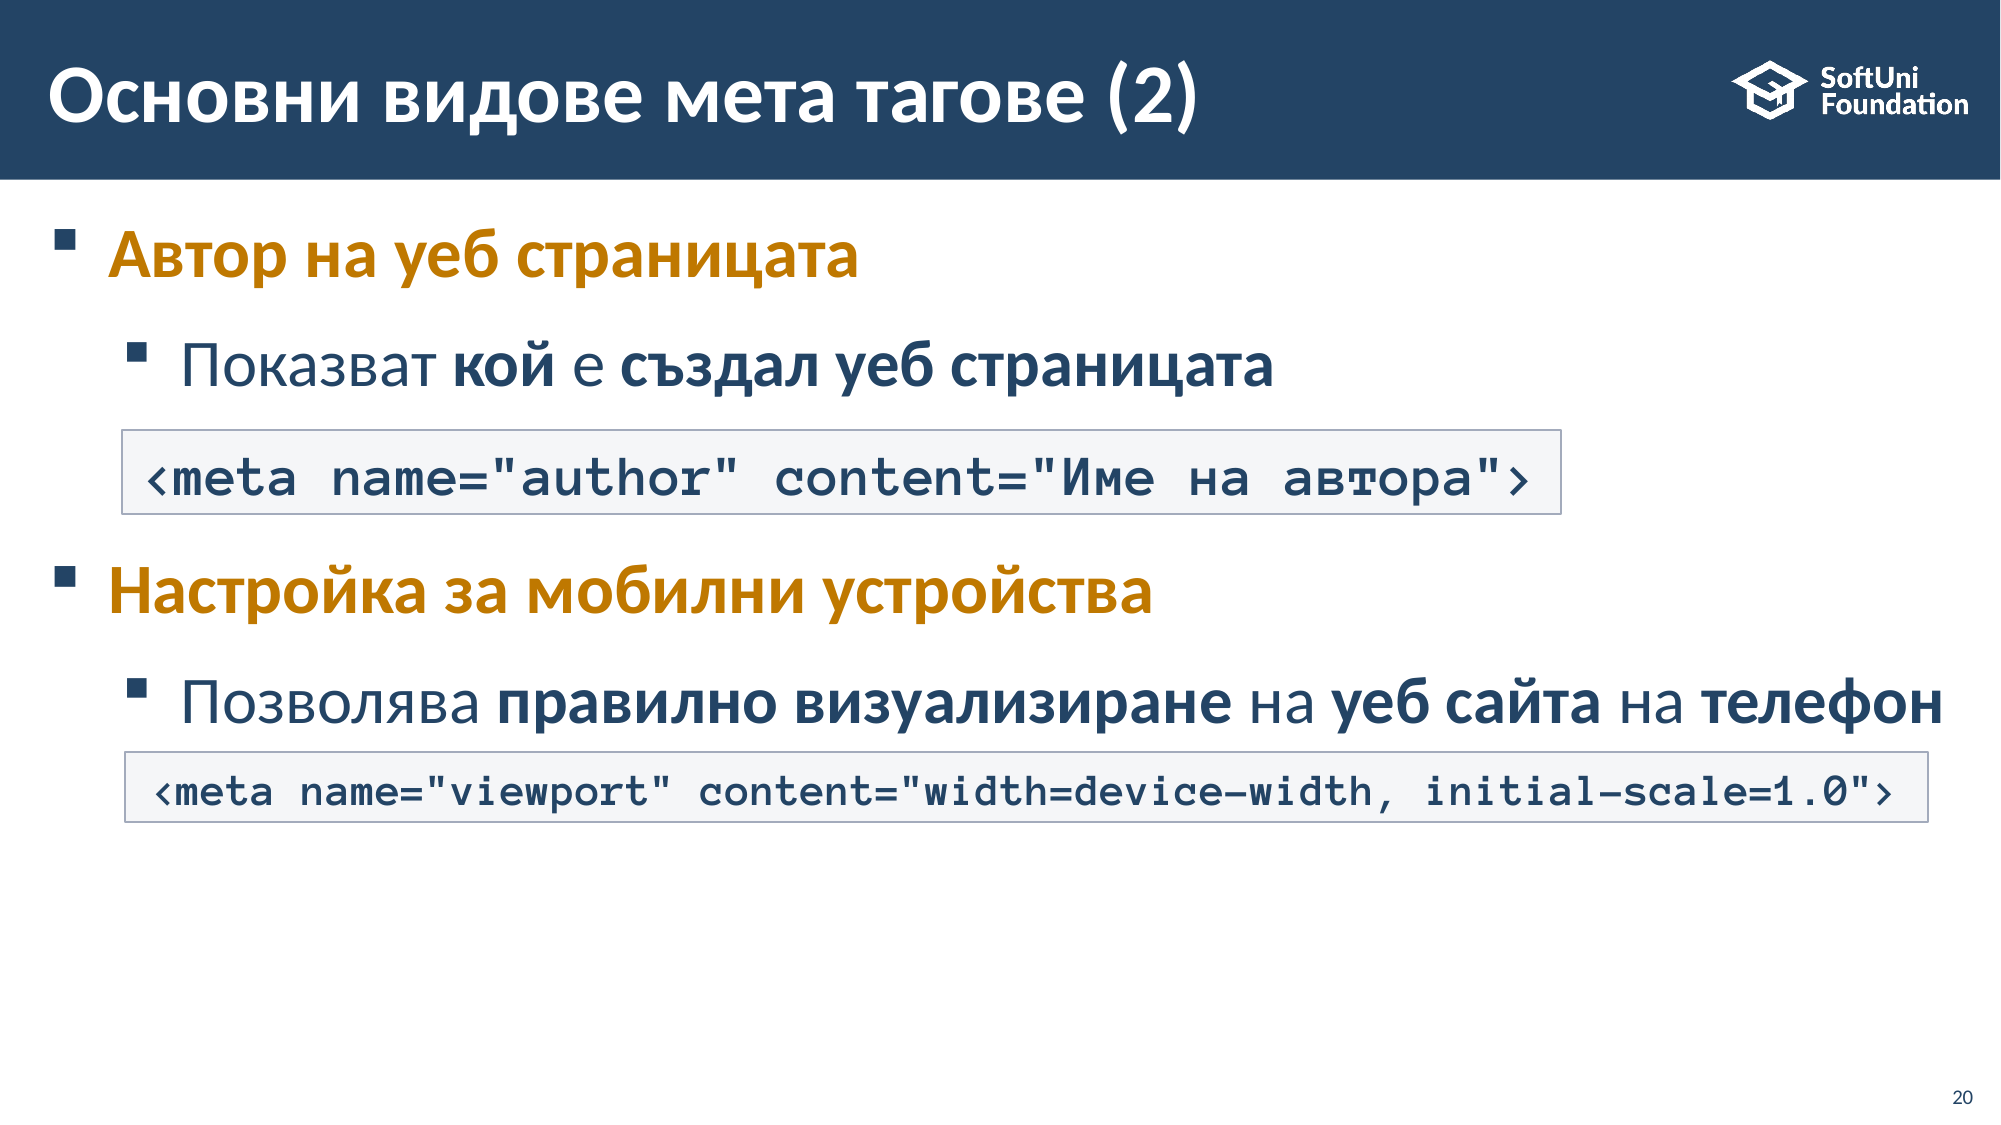

# Основни видове мета тагове (2)
Автор на уеб страницата
Показват кой е създал уеб страницата

Настройка за мобилни устройства
Позволява правилно визуализиране на уеб сайта на телефон
<meta name="author" content="Име на автора">
<meta name="viewport" content="width=device-width, initial-scale=1.0">
20